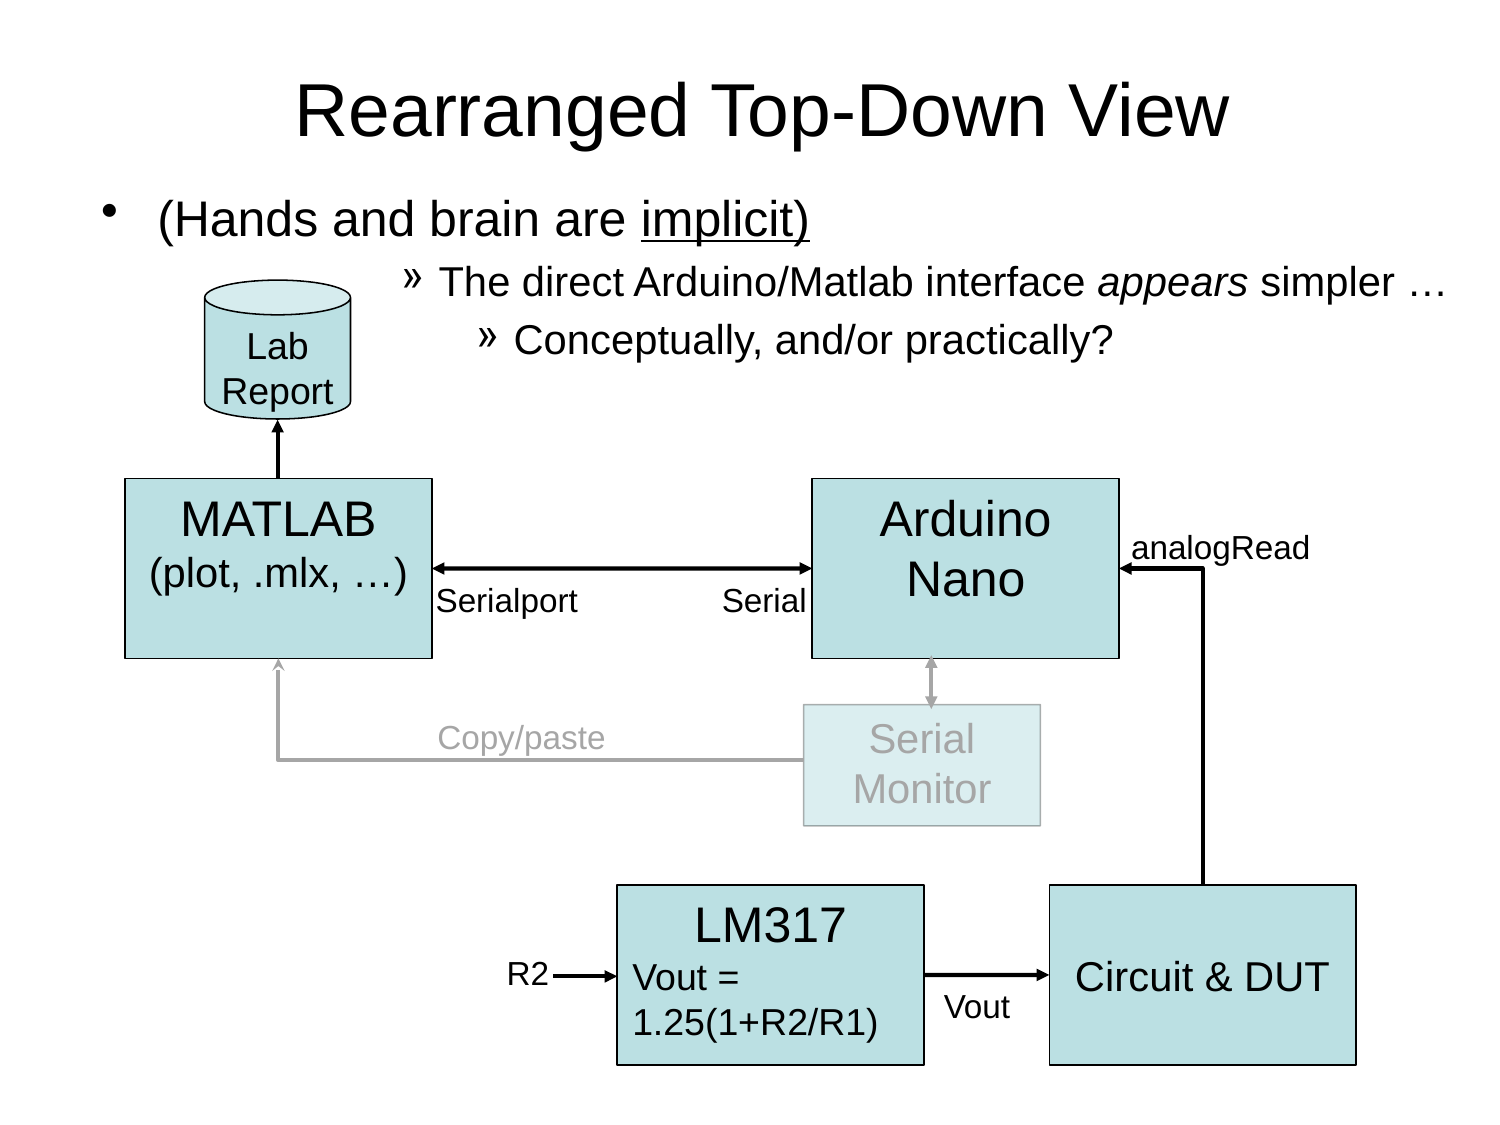

# Rearranged Top-Down View
(Hands and brain are implicit)
The direct Arduino/Matlab interface appears simpler …
Conceptually, and/or practically?
Lab Report
Arduino
Nano
MATLAB
(plot, .mlx, …)
analogRead
Serialport
Serial
Serial Monitor
Copy/paste
Circuit & DUT
LM317
Vout = 1.25(1+R2/R1)
R2
Vout